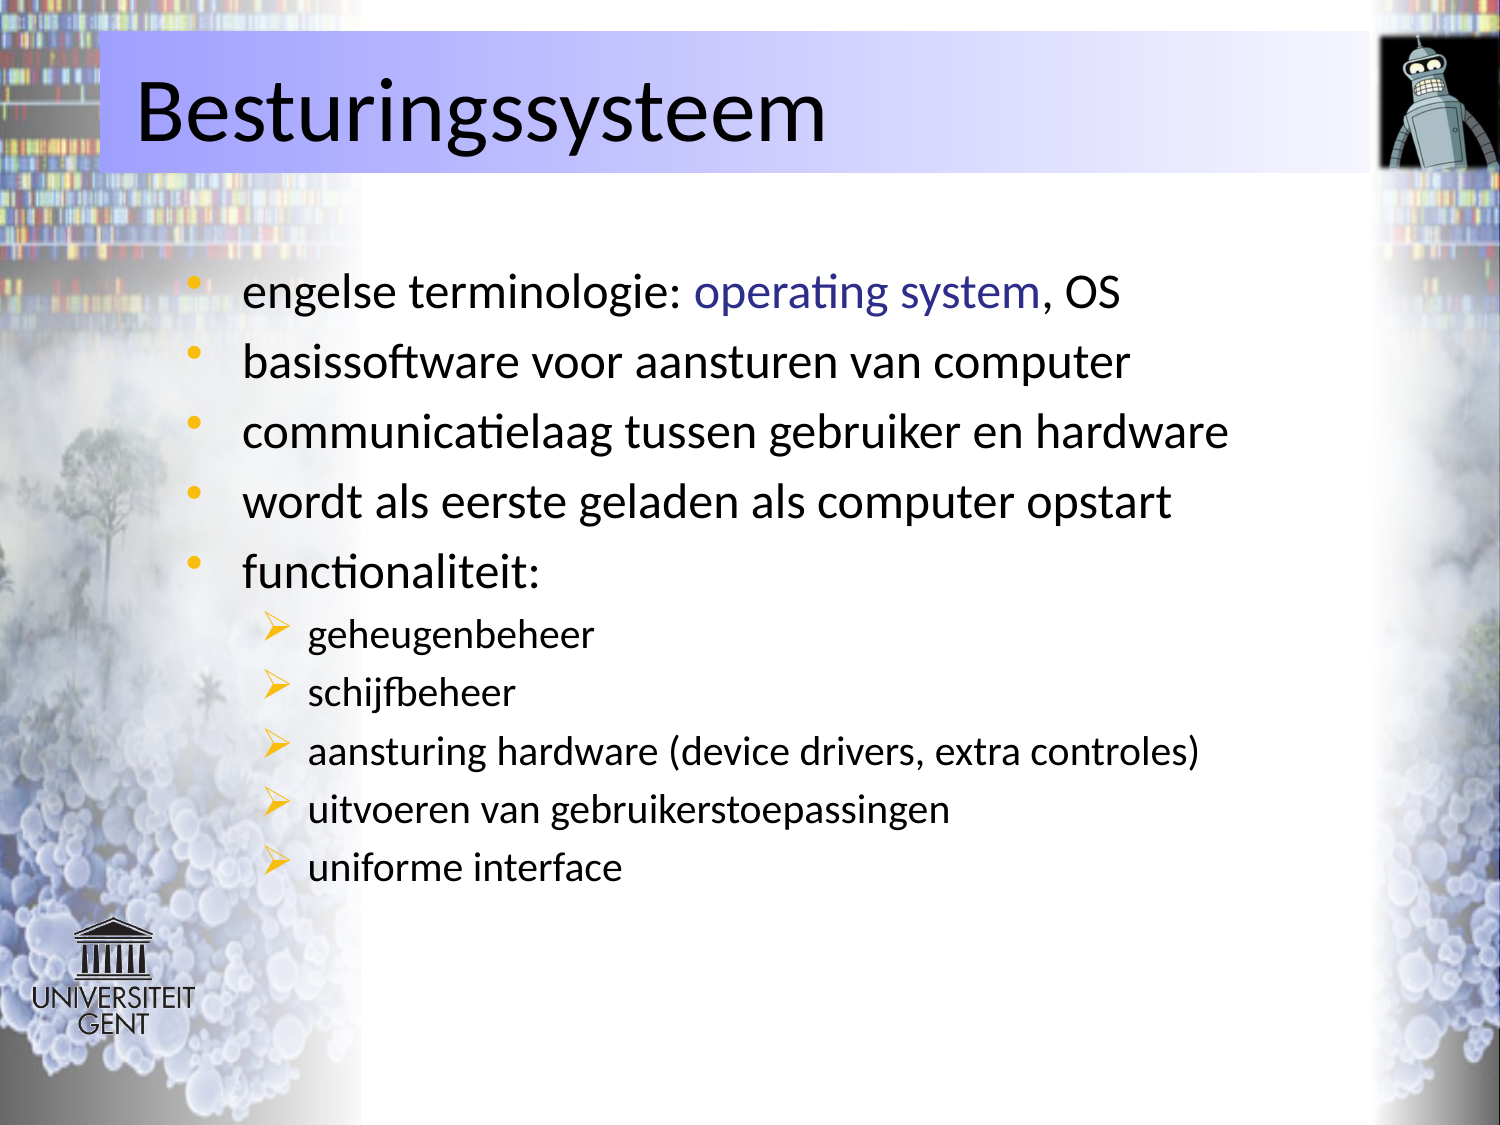

# Besturingssysteem
engelse terminologie: operating system, OS
basissoftware voor aansturen van computer
communicatielaag tussen gebruiker en hardware
wordt als eerste geladen als computer opstart
functionaliteit:
geheugenbeheer
schijfbeheer
aansturing hardware (device drivers, extra controles)
uitvoeren van gebruikerstoepassingen
uniforme interface